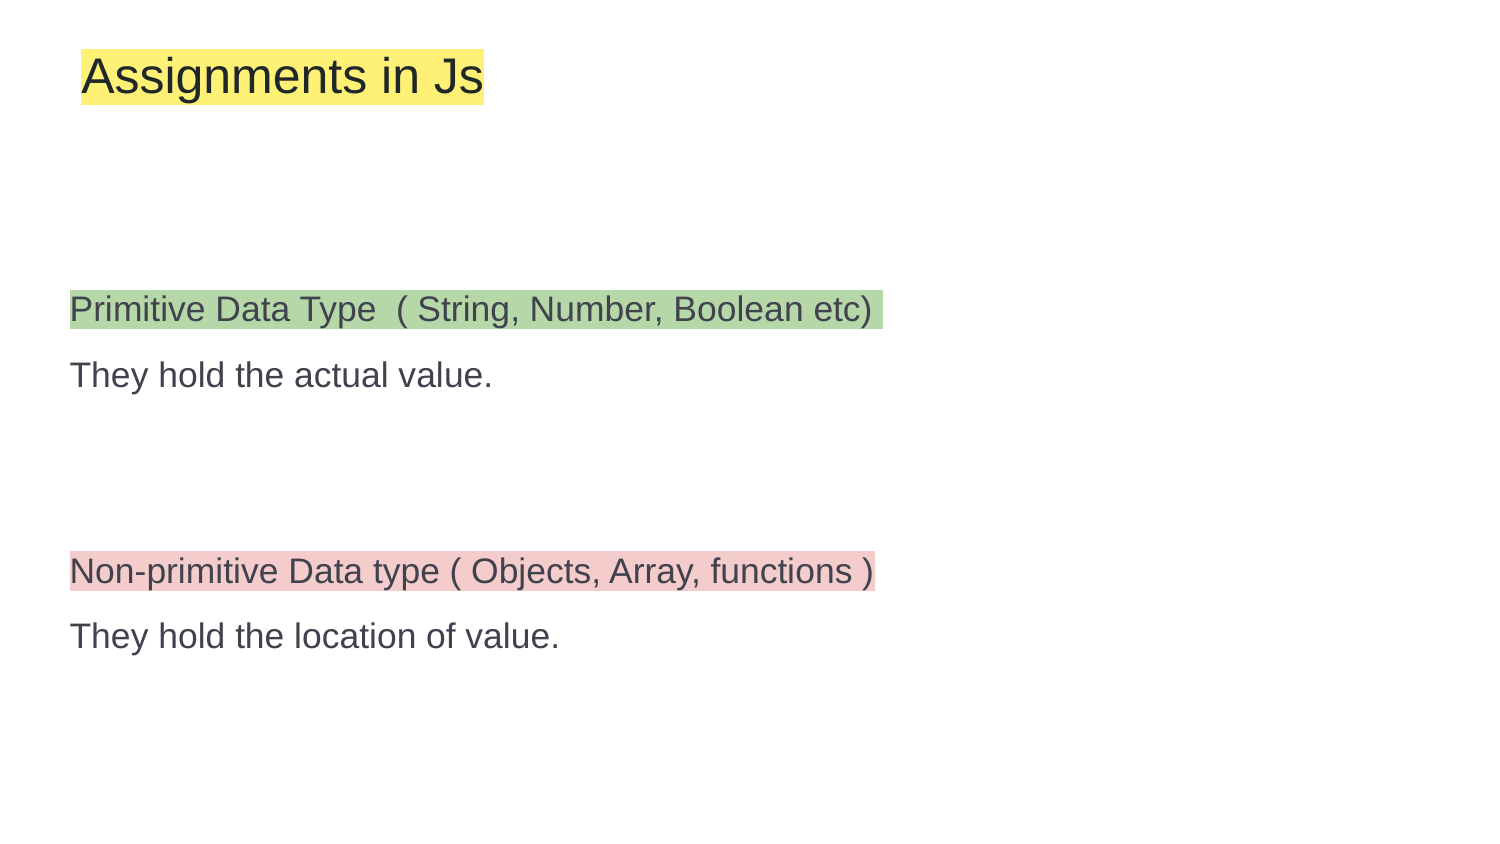

Assignments in Js

Primitive Data Type  ( String, Number, Boolean etc)
They hold the actual value.

Non-primitive Data type ( Objects, Array, functions )
They hold the location of value.